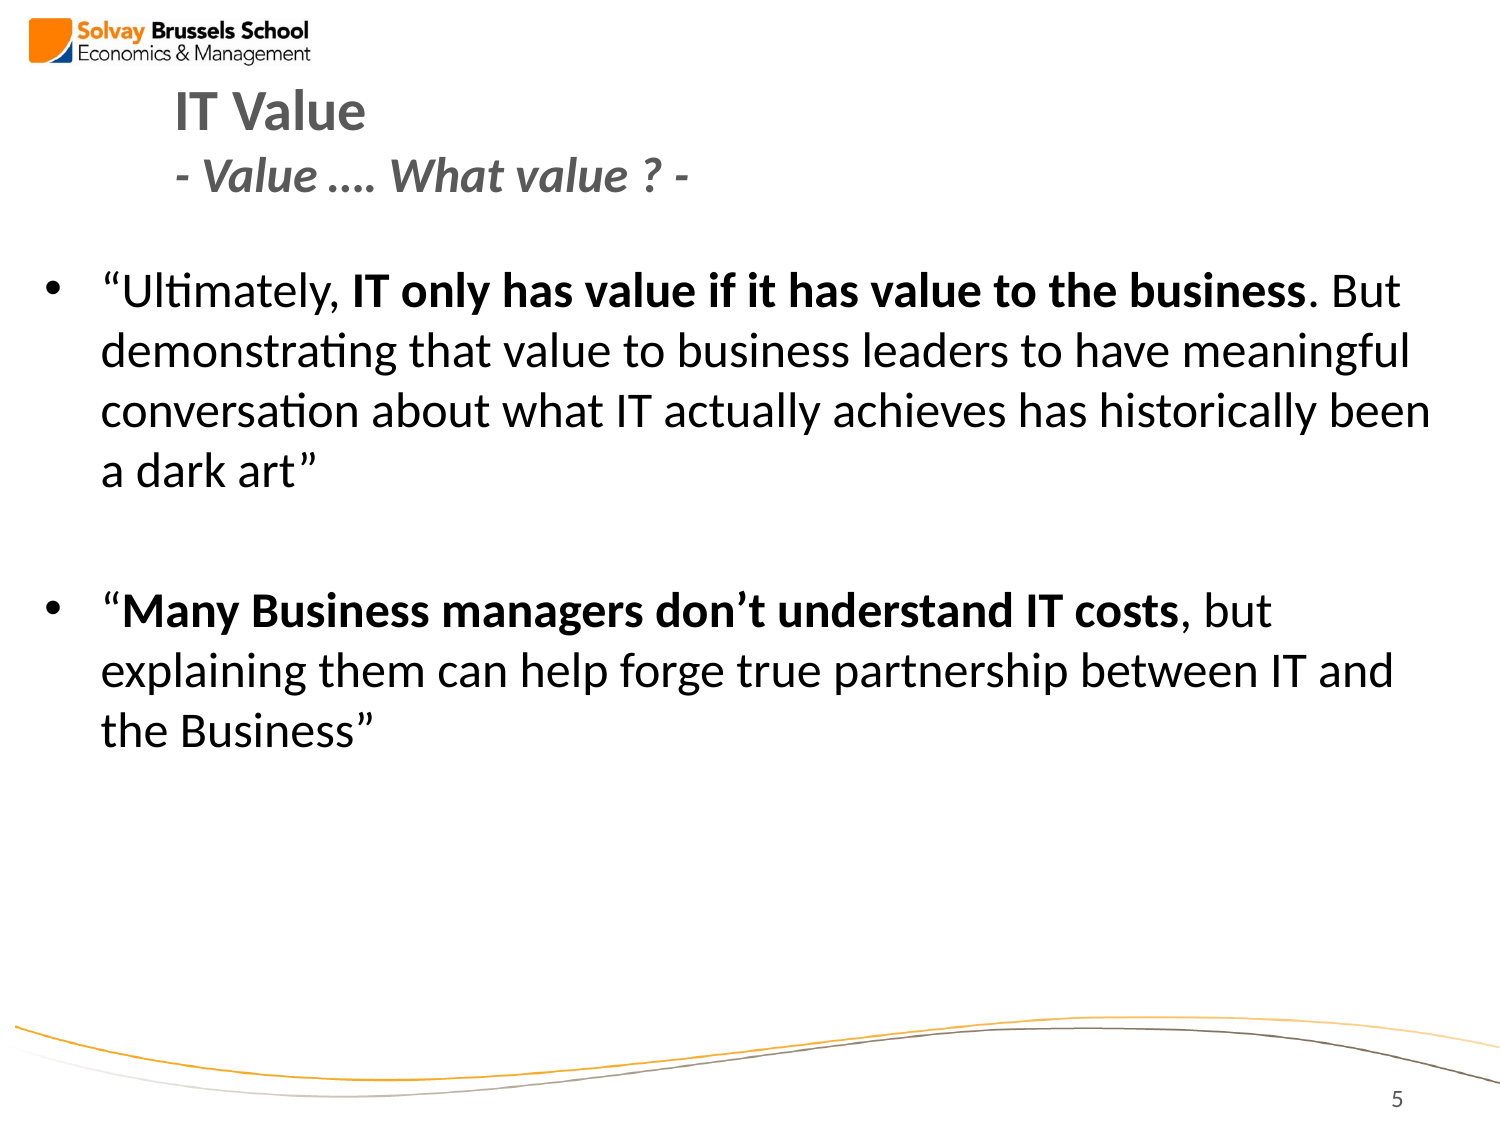

# IT Value - Value …. What value ? -
“Ultimately, IT only has value if it has value to the business. But demonstrating that value to business leaders to have meaningful conversation about what IT actually achieves has historically been a dark art”

“Many Business managers don’t understand IT costs, but explaining them can help forge true partnership between IT and the Business”
5